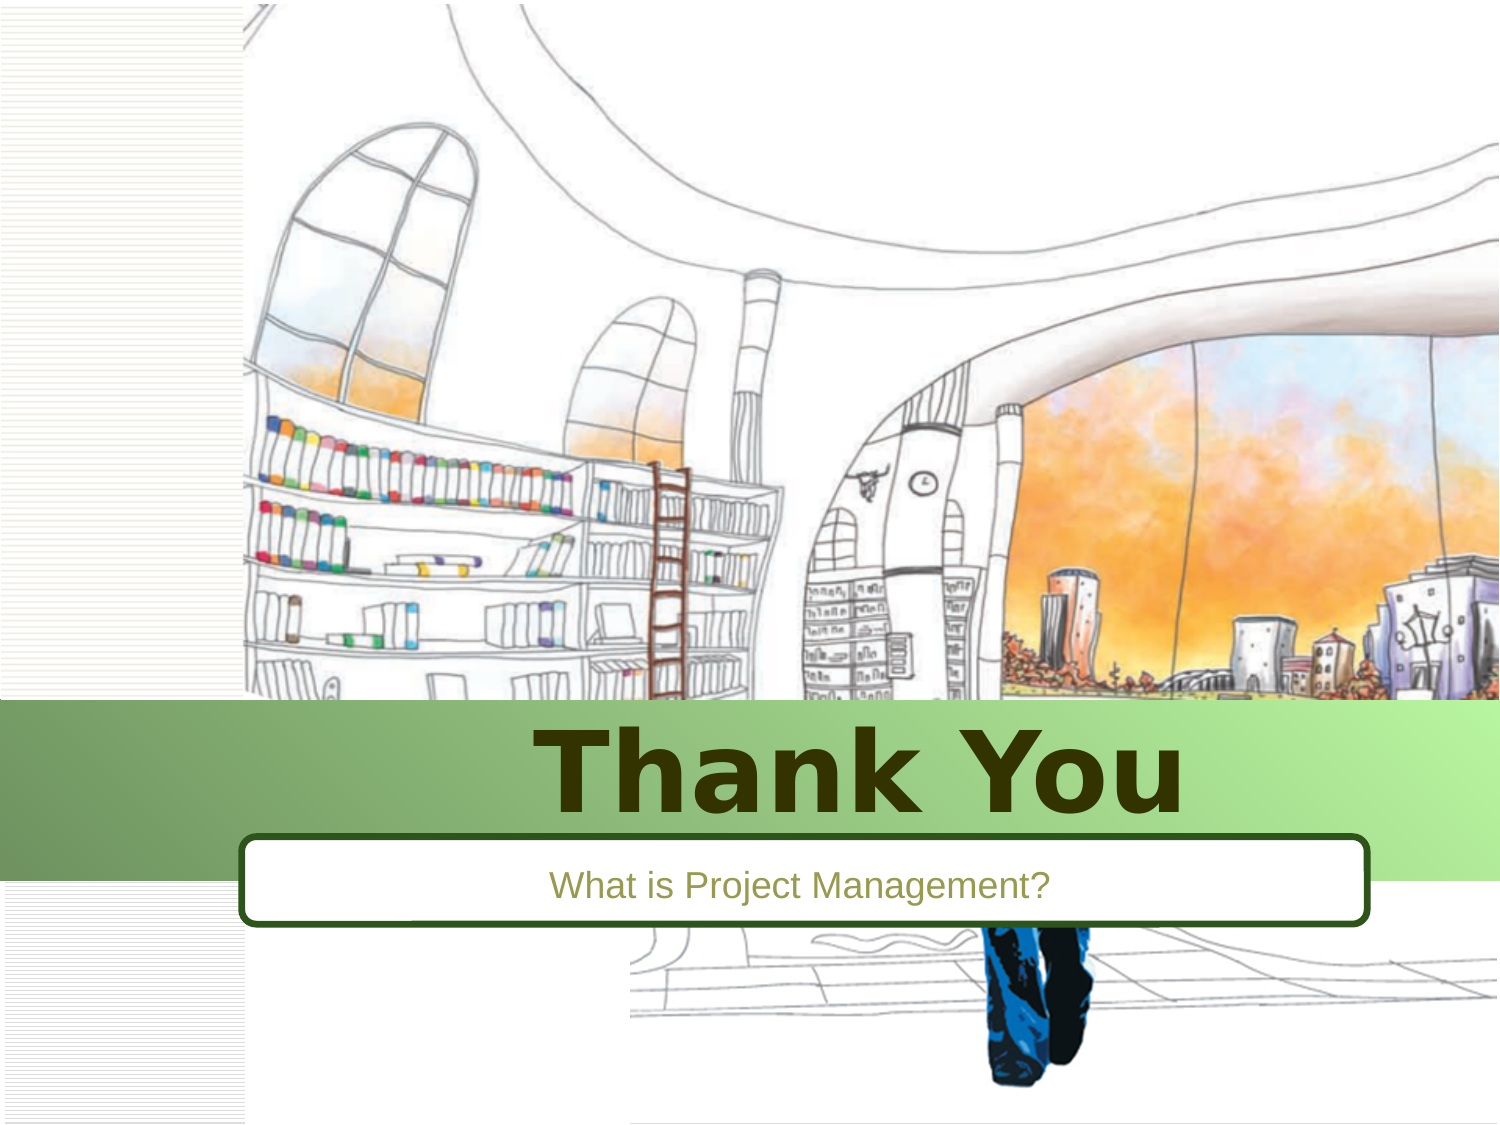

# Thank You
What is Project Management?